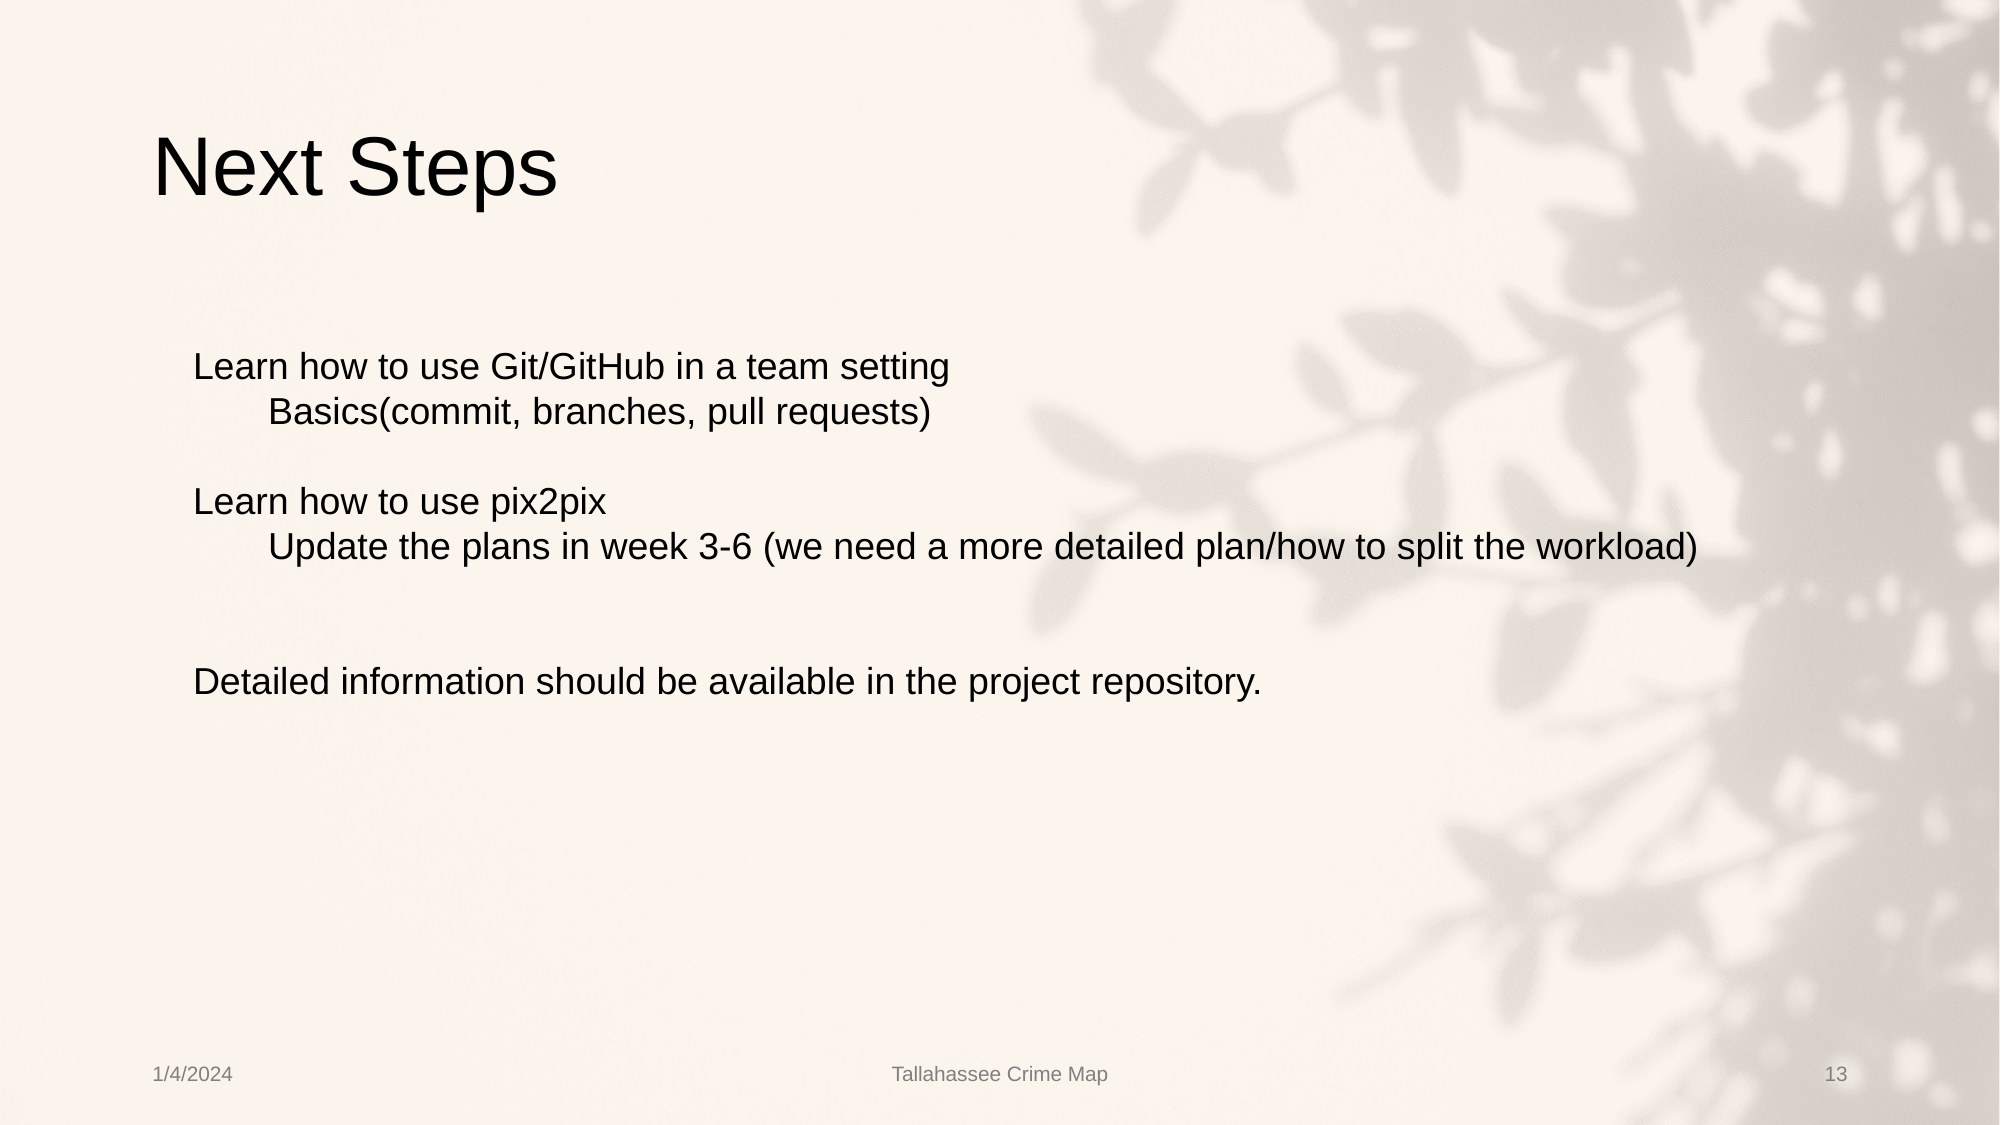

# Next Steps
Learn how to use Git/GitHub in a team setting
Basics(commit, branches, pull requests)

Learn how to use pix2pix
Update the plans in week 3-6 (we need a more detailed plan/how to split the workload)

Detailed information should be available in the project repository.

1/4/2024
Tallahassee Crime Map
13